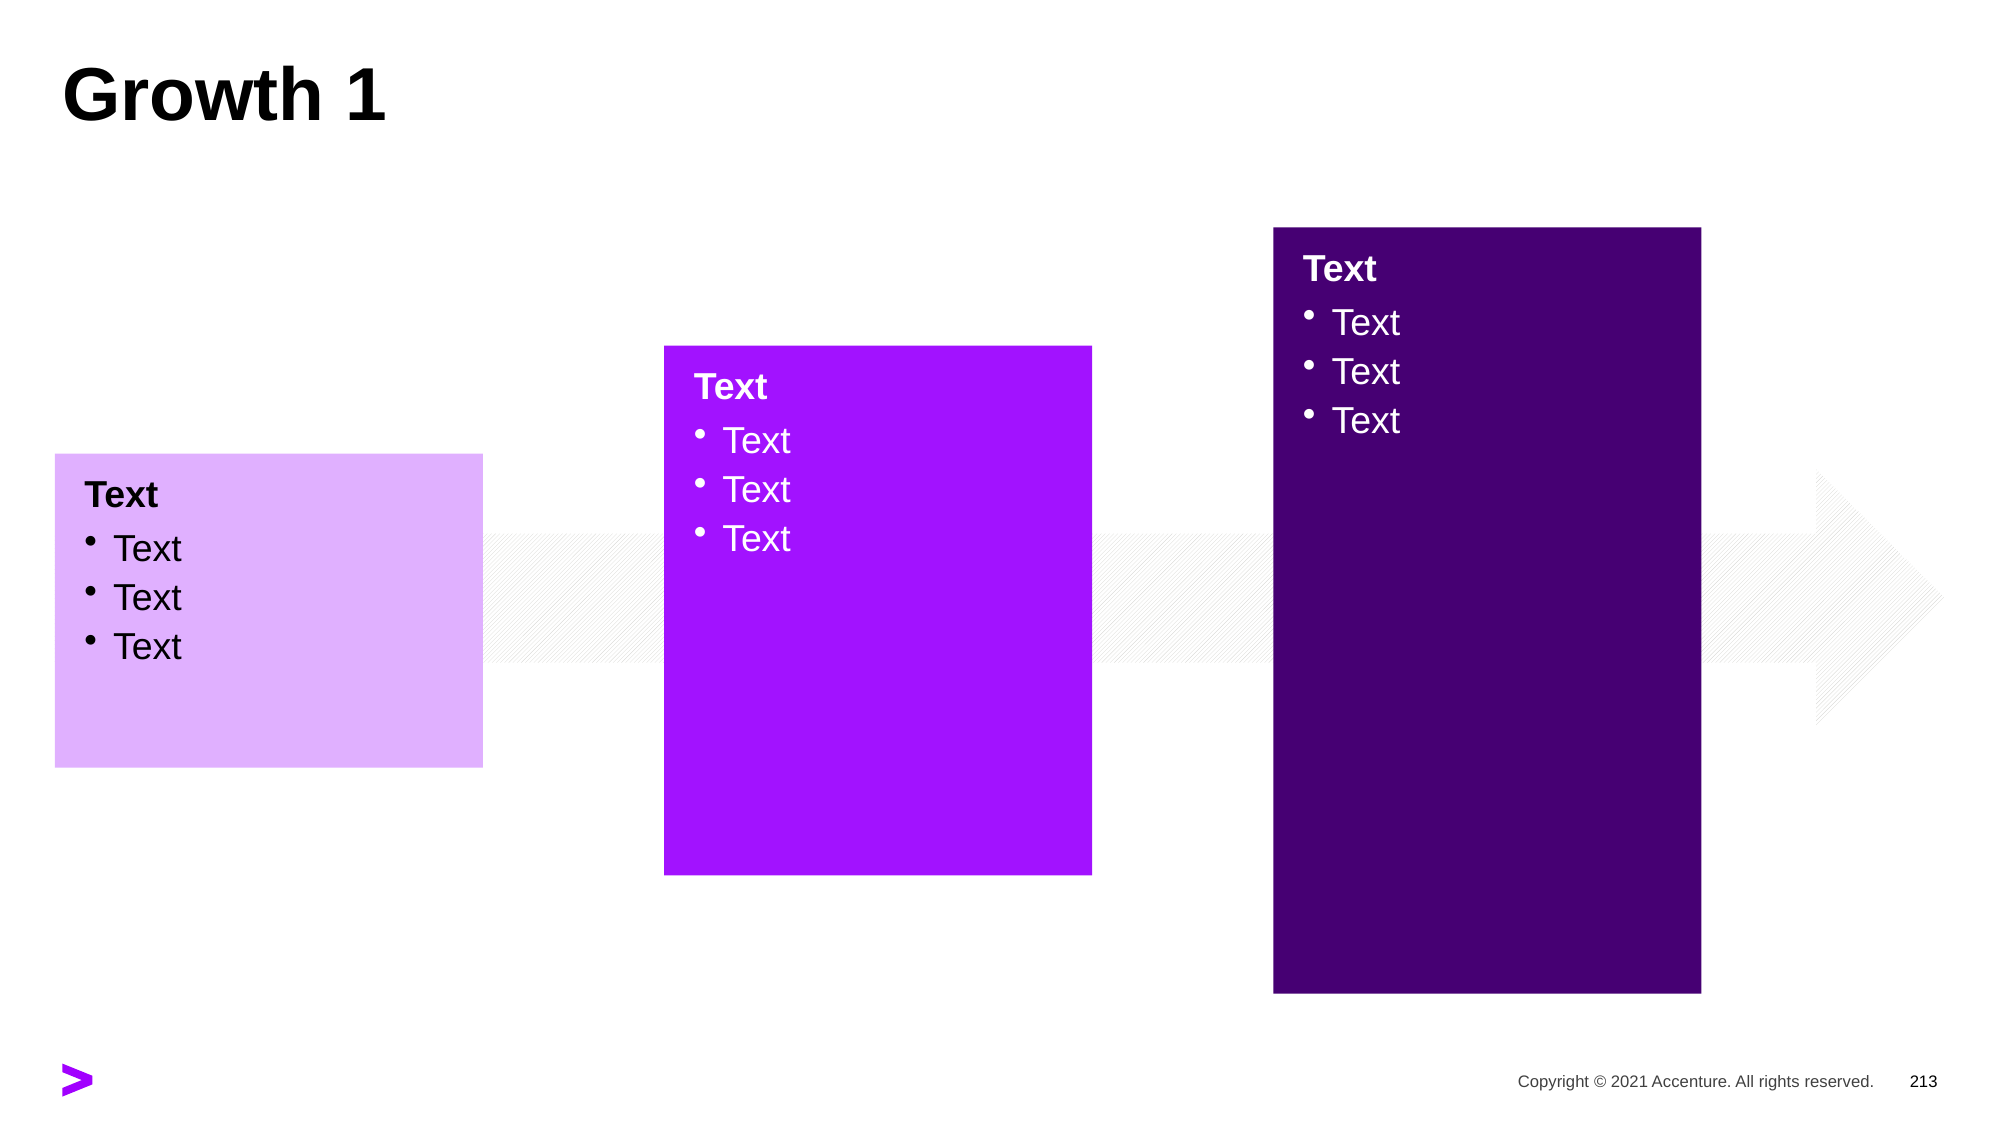

# Growth 1
Text
Text
Text
Text
Text
Text
Text
Text
Text
Text
Text
Text

Copyright © 2021 Accenture. All rights reserved.
213